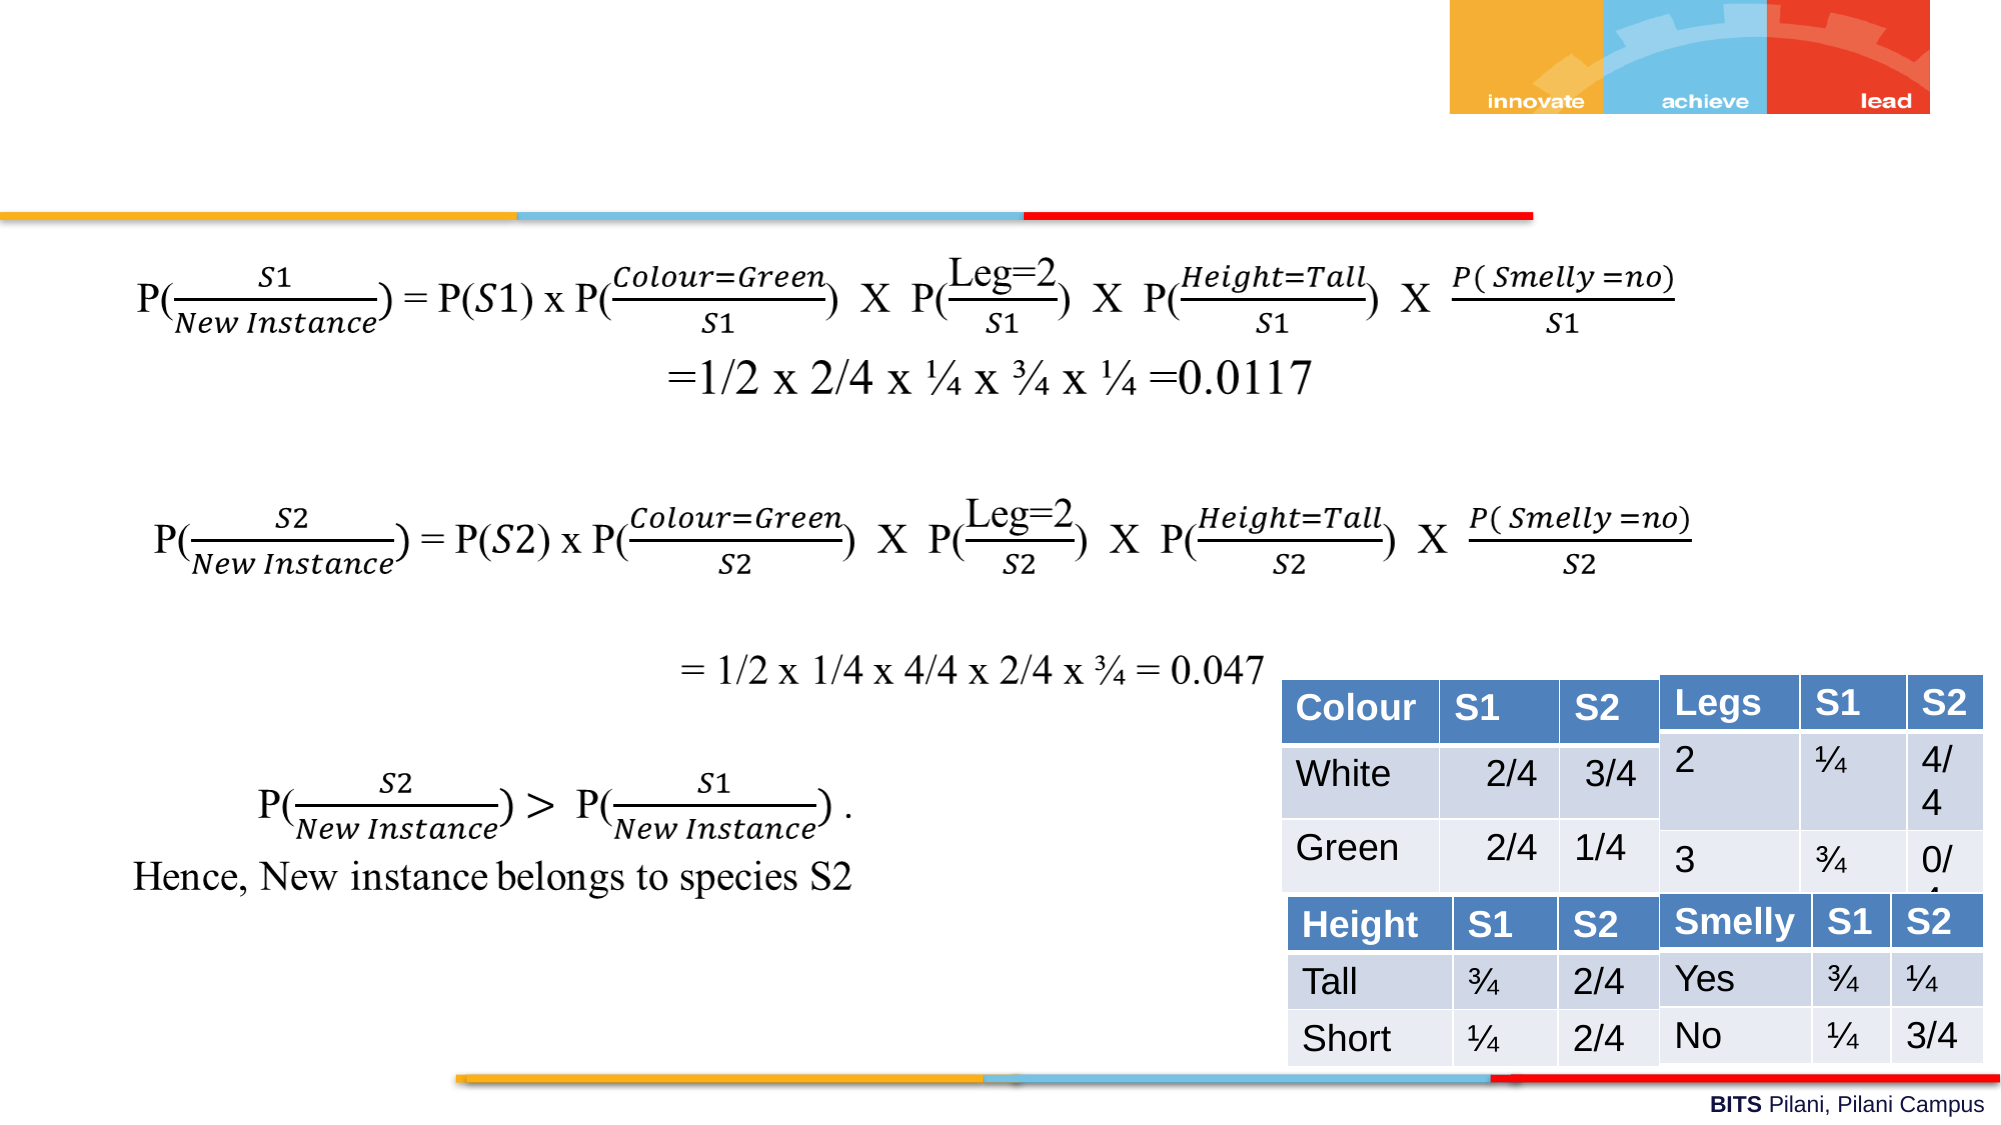

| Legs | S1 | S2 |
| --- | --- | --- |
| 2 | ¼ | 4/4 |
| 3 | ¾ | 0/4 |
| Colour | S1 | S2 |
| --- | --- | --- |
| White | 2/4 | 3/4 |
| Green | 2/4 | 1/4 |
| Smelly | S1 | S2 |
| --- | --- | --- |
| Yes | ¾ | ¼ |
| No | ¼ | 3/4 |
| Height | S1 | S2 |
| --- | --- | --- |
| Tall | ¾ | 2/4 |
| Short | ¼ | 2/4 |